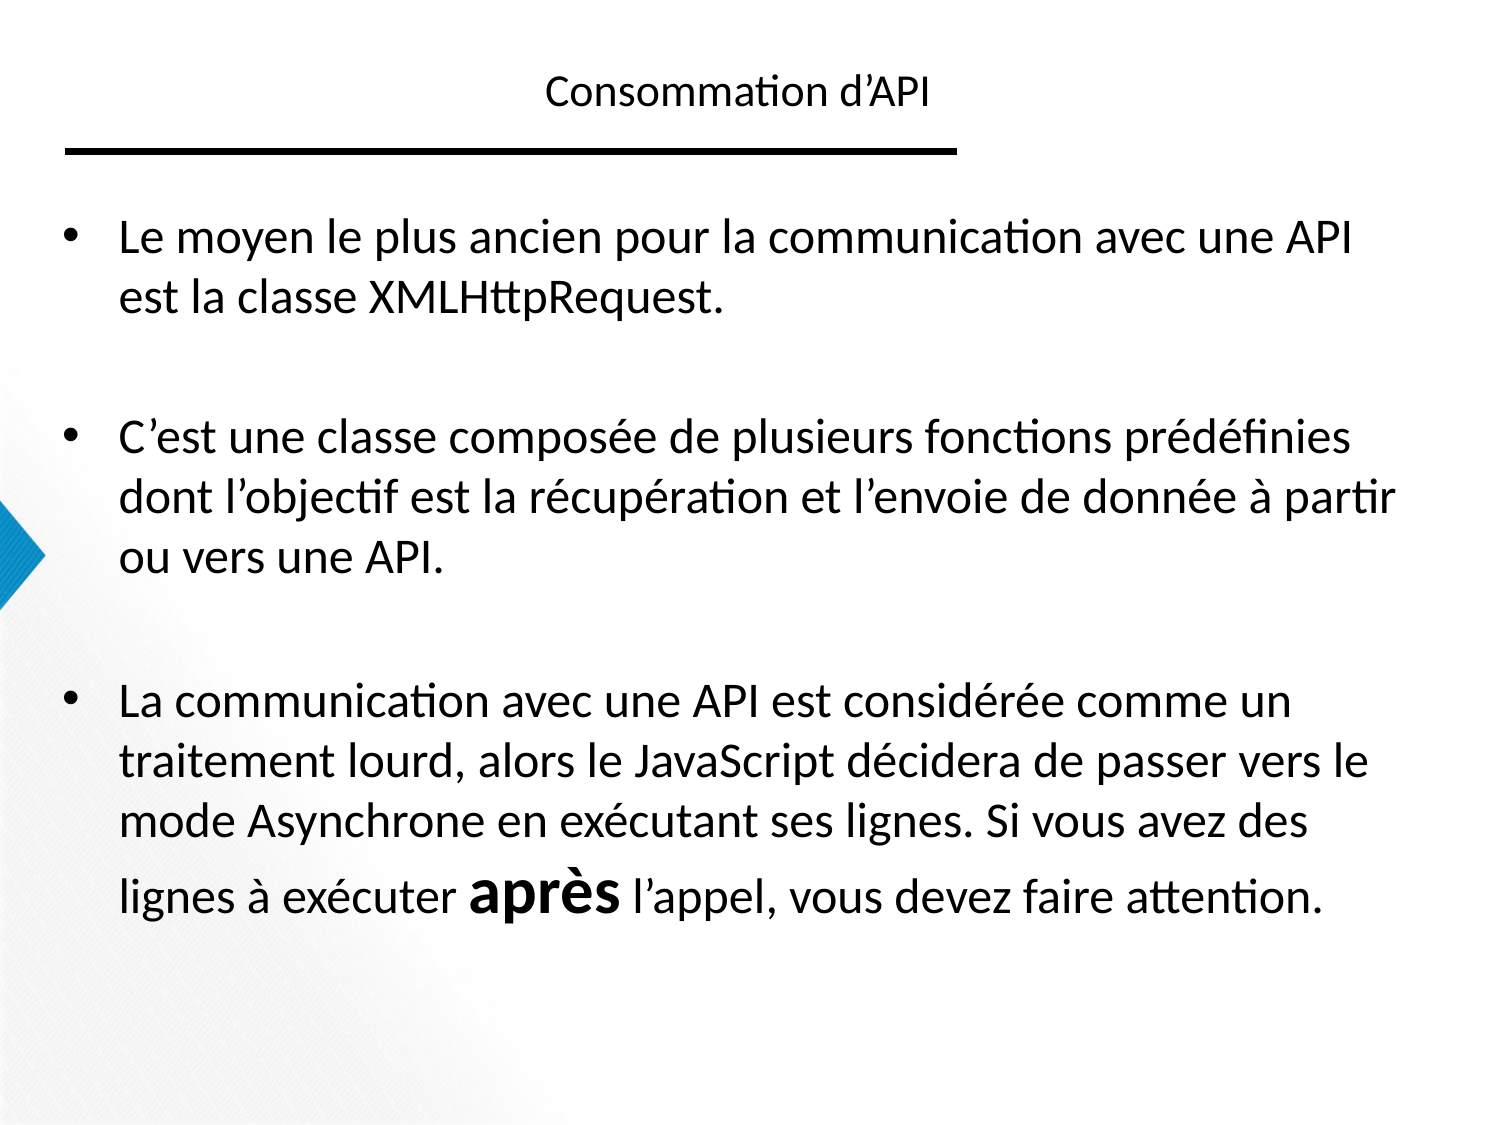

# Consommation d’API
Le moyen le plus ancien pour la communication avec une API est la classe XMLHttpRequest.

C’est une classe composée de plusieurs fonctions prédéfinies dont l’objectif est la récupération et l’envoie de donnée à partir ou vers une API.

La communication avec une API est considérée comme un traitement lourd, alors le JavaScript décidera de passer vers le mode Asynchrone en exécutant ses lignes. Si vous avez des lignes à exécuter après l’appel, vous devez faire attention.